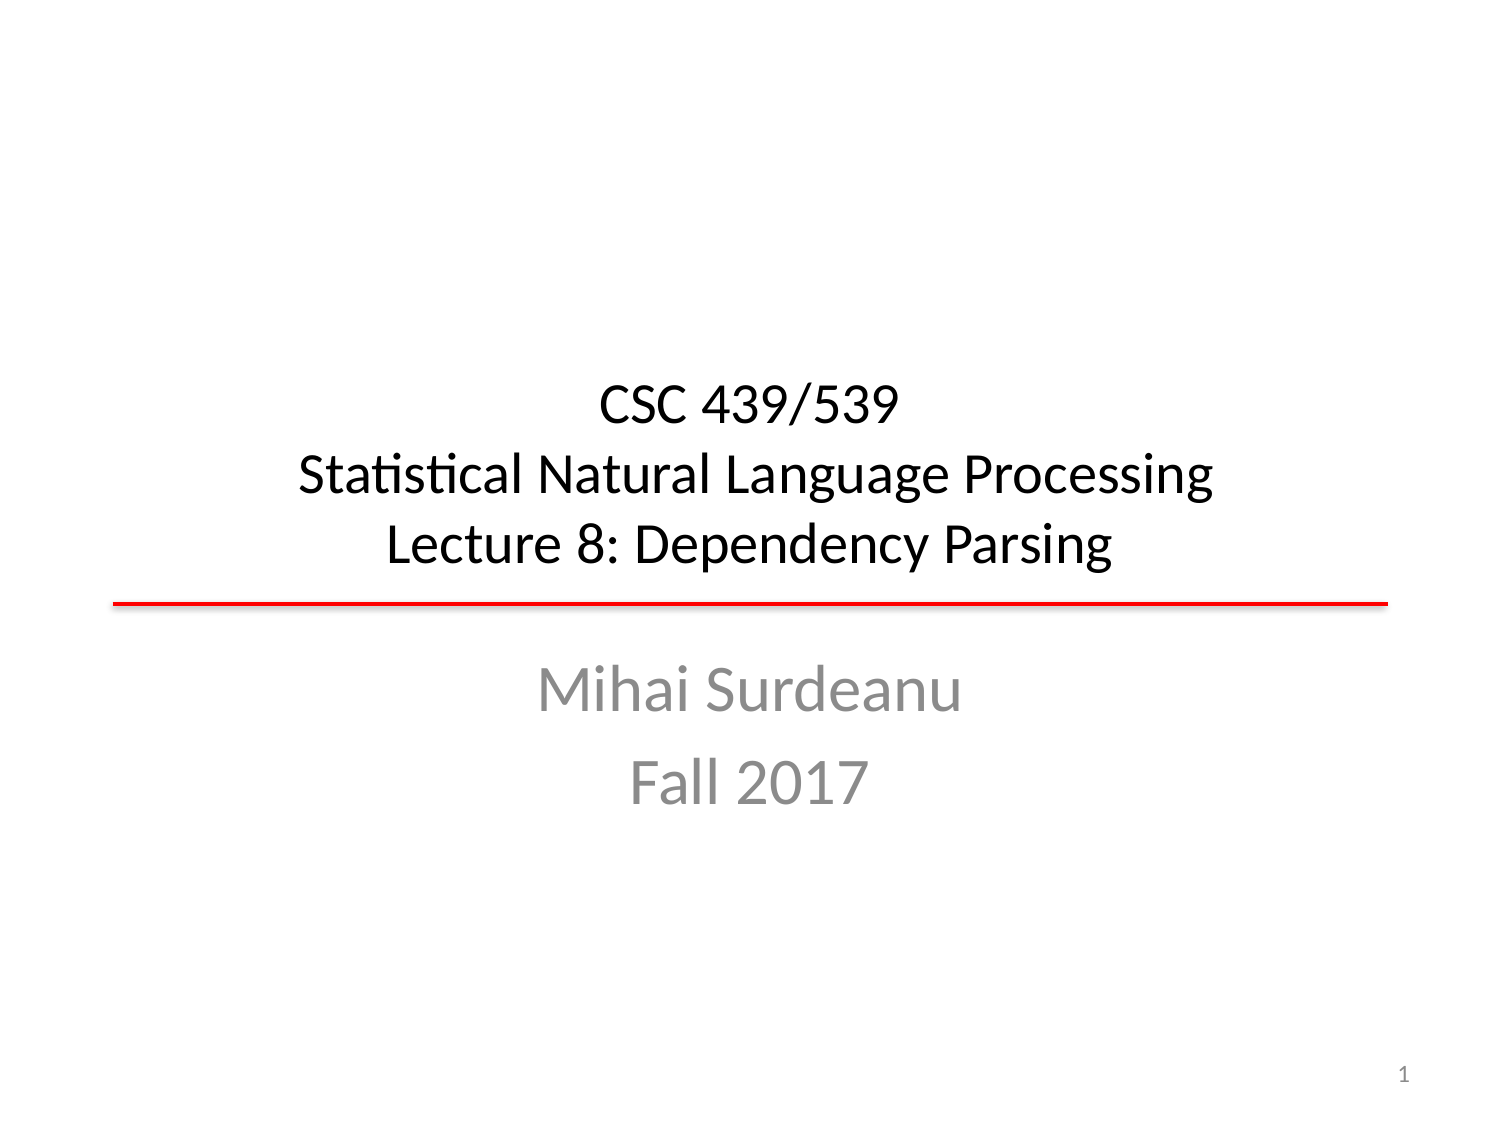

# CSC 439/539 Statistical Natural Language Processing Lecture 8: Dependency Parsing
Mihai Surdeanu
Fall 2017
1